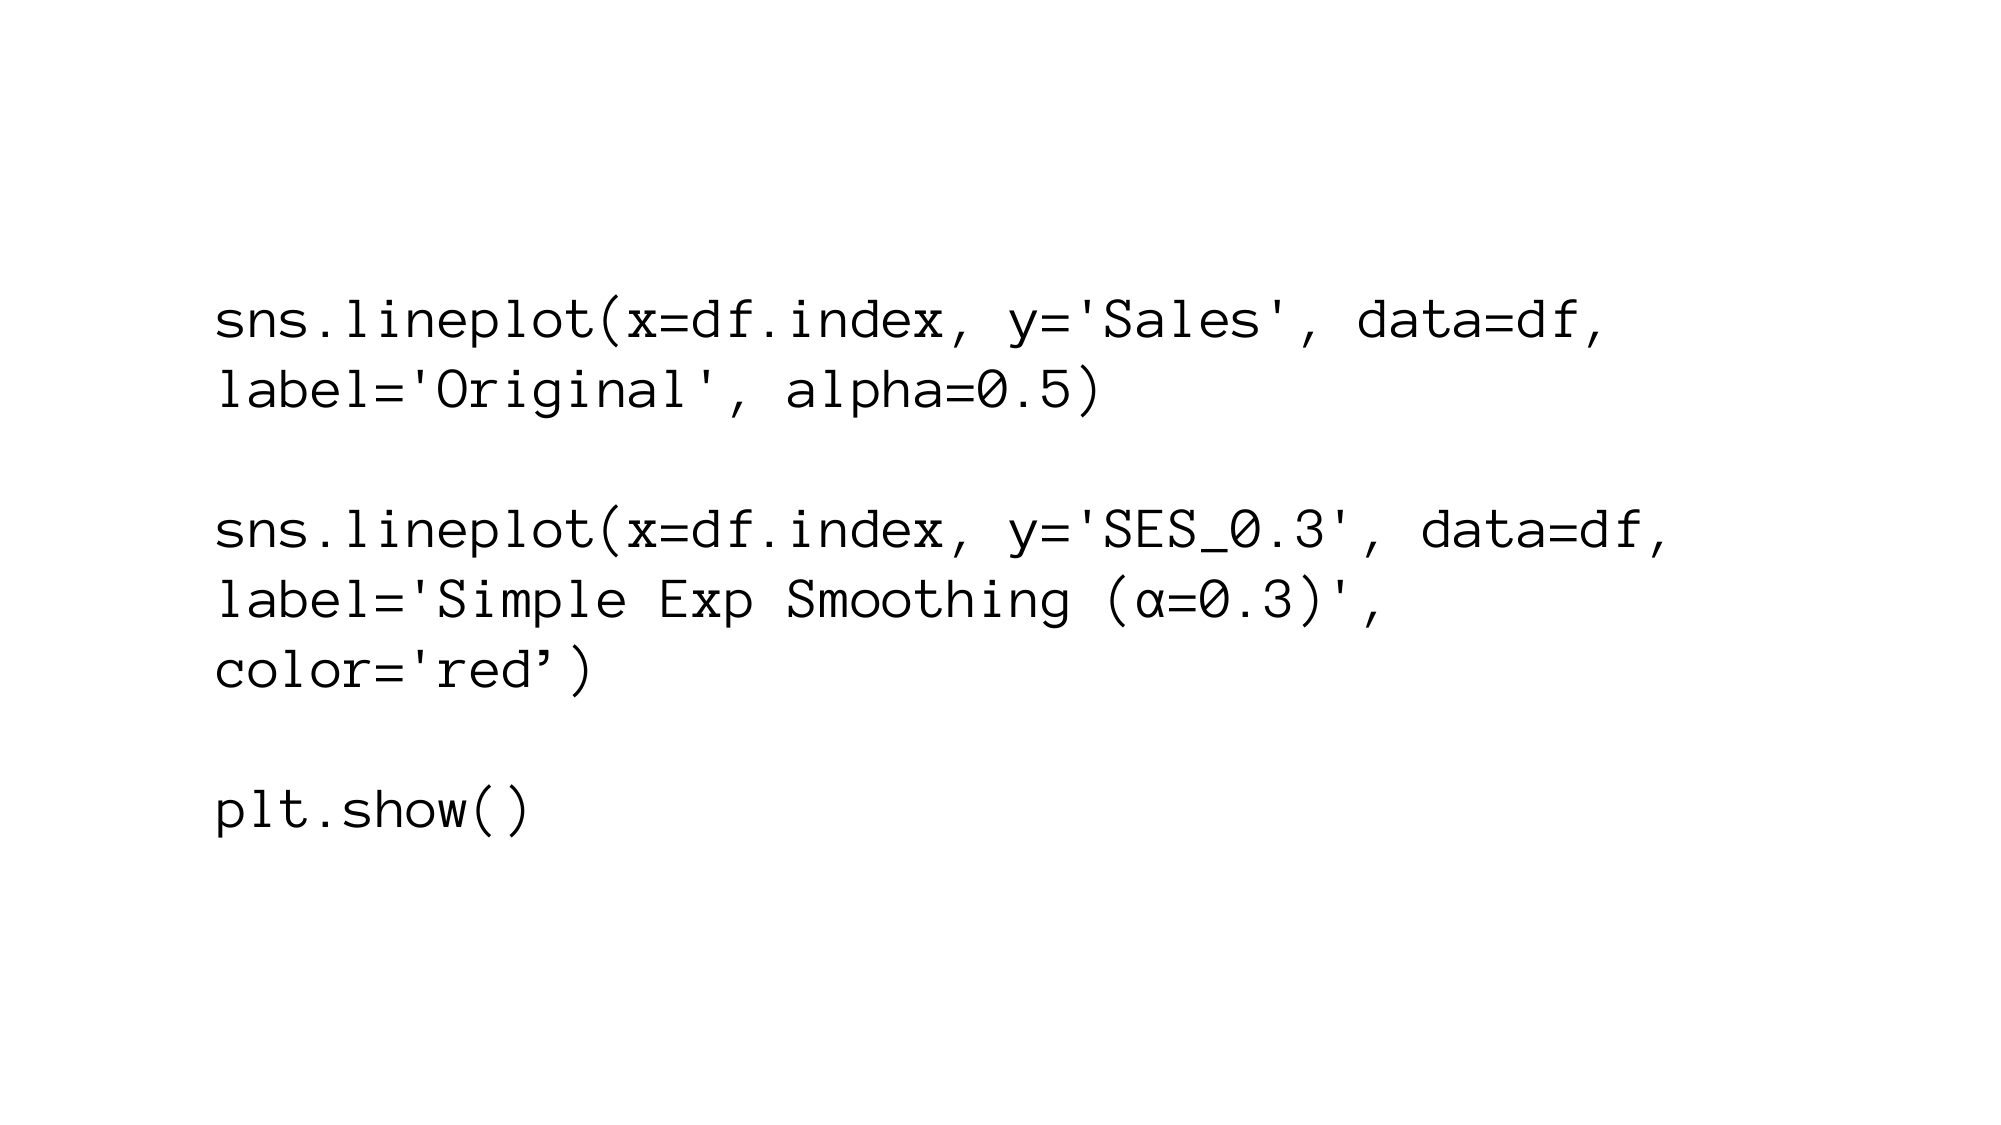

sns.lineplot(x=df.index, y='Sales', data=df, label='Original', alpha=0.5)

sns.lineplot(x=df.index, y='SES_0.3', data=df, label='Simple Exp Smoothing (α=0.3)', color='red’)

plt.show()